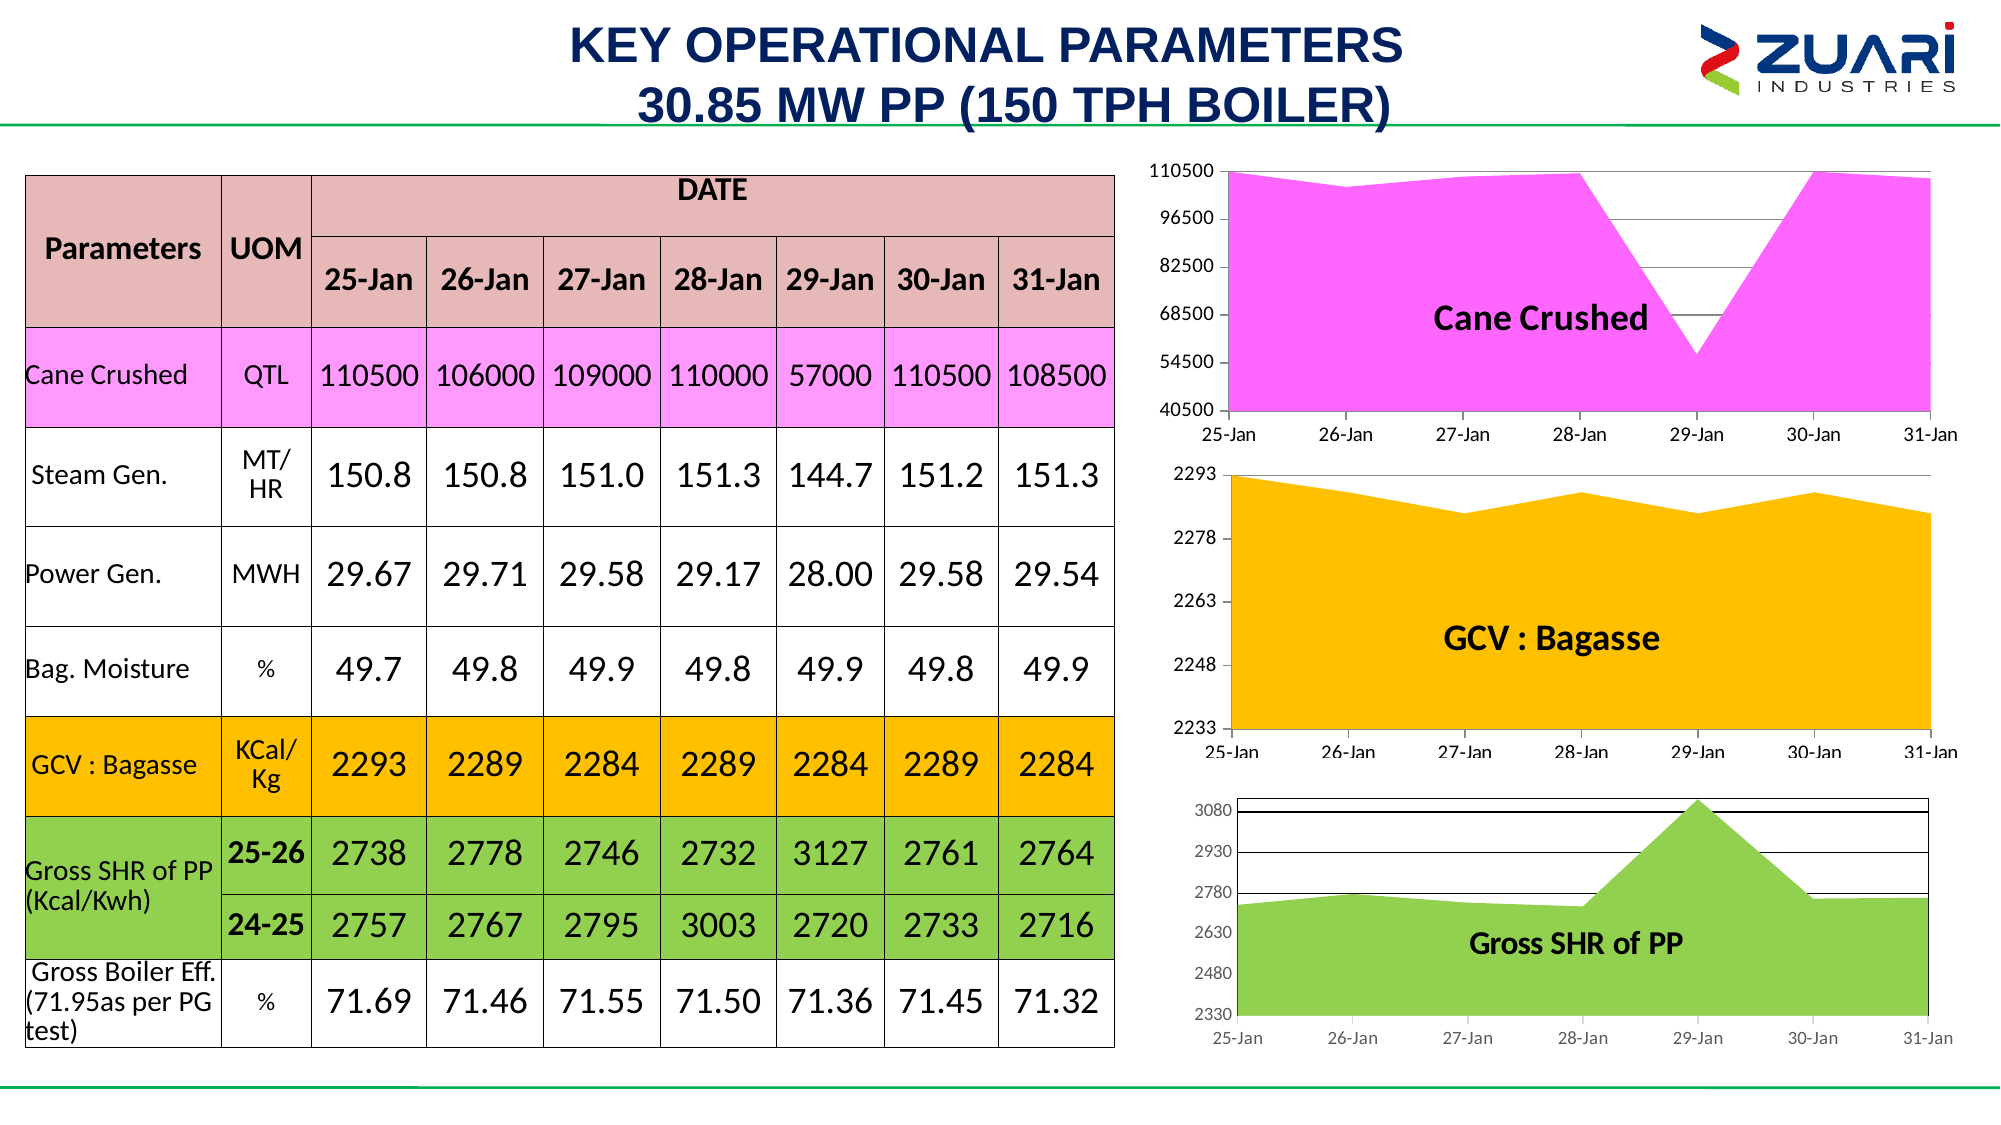

# KEY OPERATIONAL PARAMETERS     30.85 MW PP (150 TPH BOILER)

### Chart

| Category | Cane Crushed |
|---|---|
| 45682 | 110500.0 |
| 45683 | 106000.0 |
| 45684 | 109000.0 |
| 45685 | 110000.0 |
| 45686 | 57000.0 |
| 45687 | 110500.0 |
| 45688 | 108500.0 |

### Chart

| Category |
|---|
| Parameters | UOM | DATE |  |  |  |  |  |  |
| --- | --- | --- | --- | --- | --- | --- | --- | --- |
|  |  | 25-Jan | 26-Jan | 27-Jan | 28-Jan | 29-Jan | 30-Jan | 31-Jan |
| Cane Crushed | QTL | 110500 | 106000 | 109000 | 110000 | 57000 | 110500 | 108500 |
| Steam Gen. | MT/ HR | 150.8 | 150.8 | 151.0 | 151.3 | 144.7 | 151.2 | 151.3 |
| Power Gen. | MWH | 29.67 | 29.71 | 29.58 | 29.17 | 28.00 | 29.58 | 29.54 |
| Bag. Moisture | % | 49.7 | 49.8 | 49.9 | 49.8 | 49.9 | 49.8 | 49.9 |
| GCV : Bagasse | KCal/ Kg | 2293 | 2289 | 2284 | 2289 | 2284 | 2289 | 2284 |
| Gross SHR of PP (Kcal/Kwh) | 25-26 | 2738 | 2778 | 2746 | 2732 | 3127 | 2761 | 2764 |
|  | 24-25 | 2757 | 2767 | 2795 | 3003 | 2720 | 2733 | 2716 |
| Gross Boiler Eff.(71.95as per PG test) | % | 71.69 | 71.46 | 71.55 | 71.50 | 71.36 | 71.45 | 71.32 |

### Chart

| Category |  GCV : Bagasse |
|---|---|
| 45682 | 2293.0 |
| 45683 | 2289.0 |
| 45684 | 2284.0 |
| 45685 | 2289.0 |
| 45686 | 2284.0 |
| 45687 | 2289.0 |
| 45688 | 2284.0 |

### Chart

| Category |
|---|

### Chart

| Category |  |
|---|---|
| 45682 | 2738.0 |
| 45683 | 2778.0 |
| 45684 | 2746.0 |
| 45685 | 2732.0 |
| 45686 | 3127.0 |
| 45687 | 2761.0 |
| 45688 | 2764.0 |

### Chart

| Category |
|---|